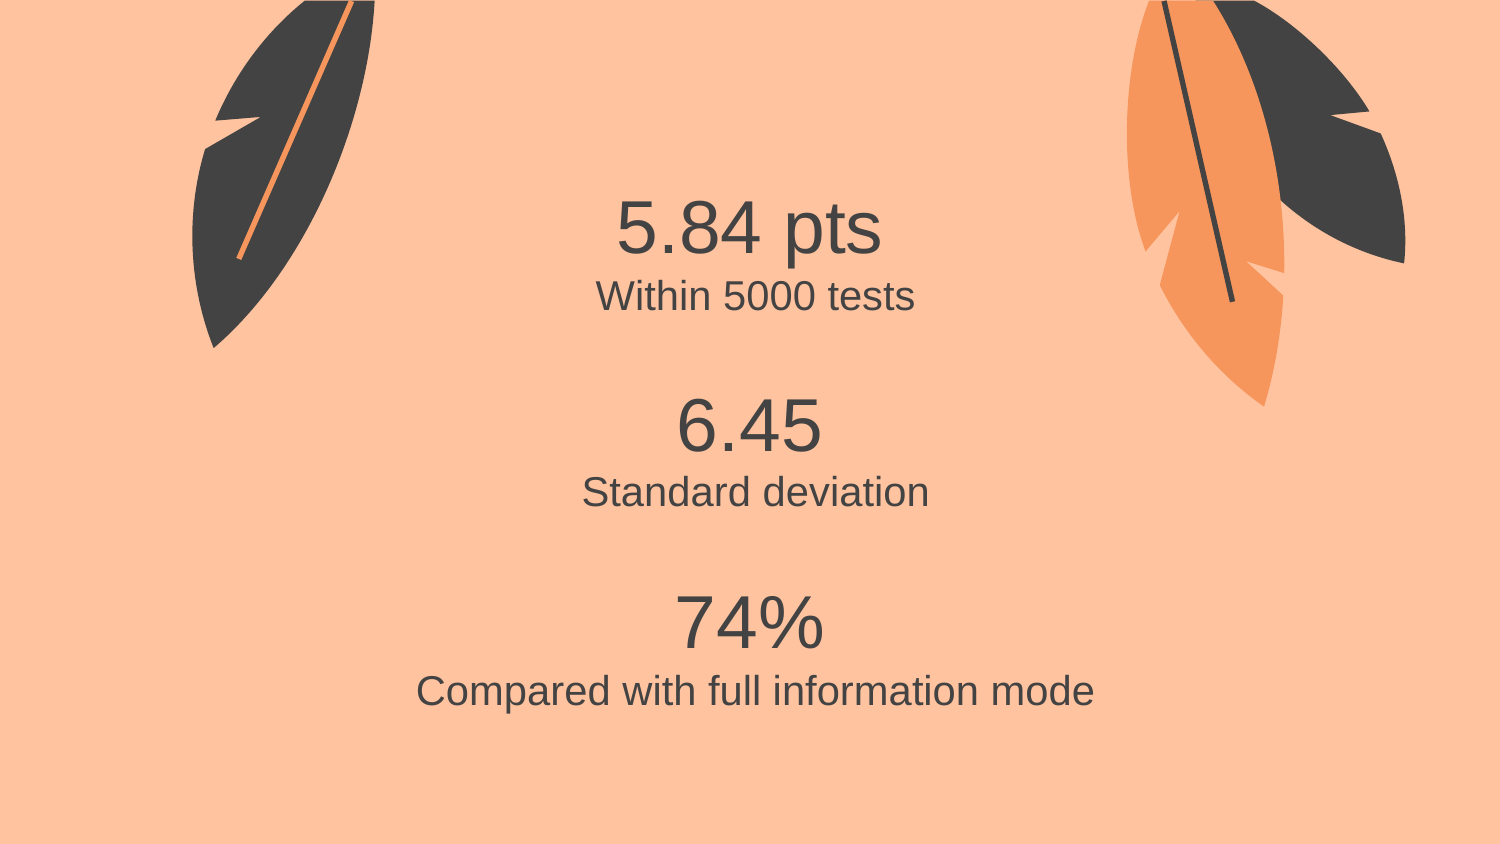

# 5.84 pts
Within 5000 tests
6.45
Standard deviation
74%
Compared with full information mode